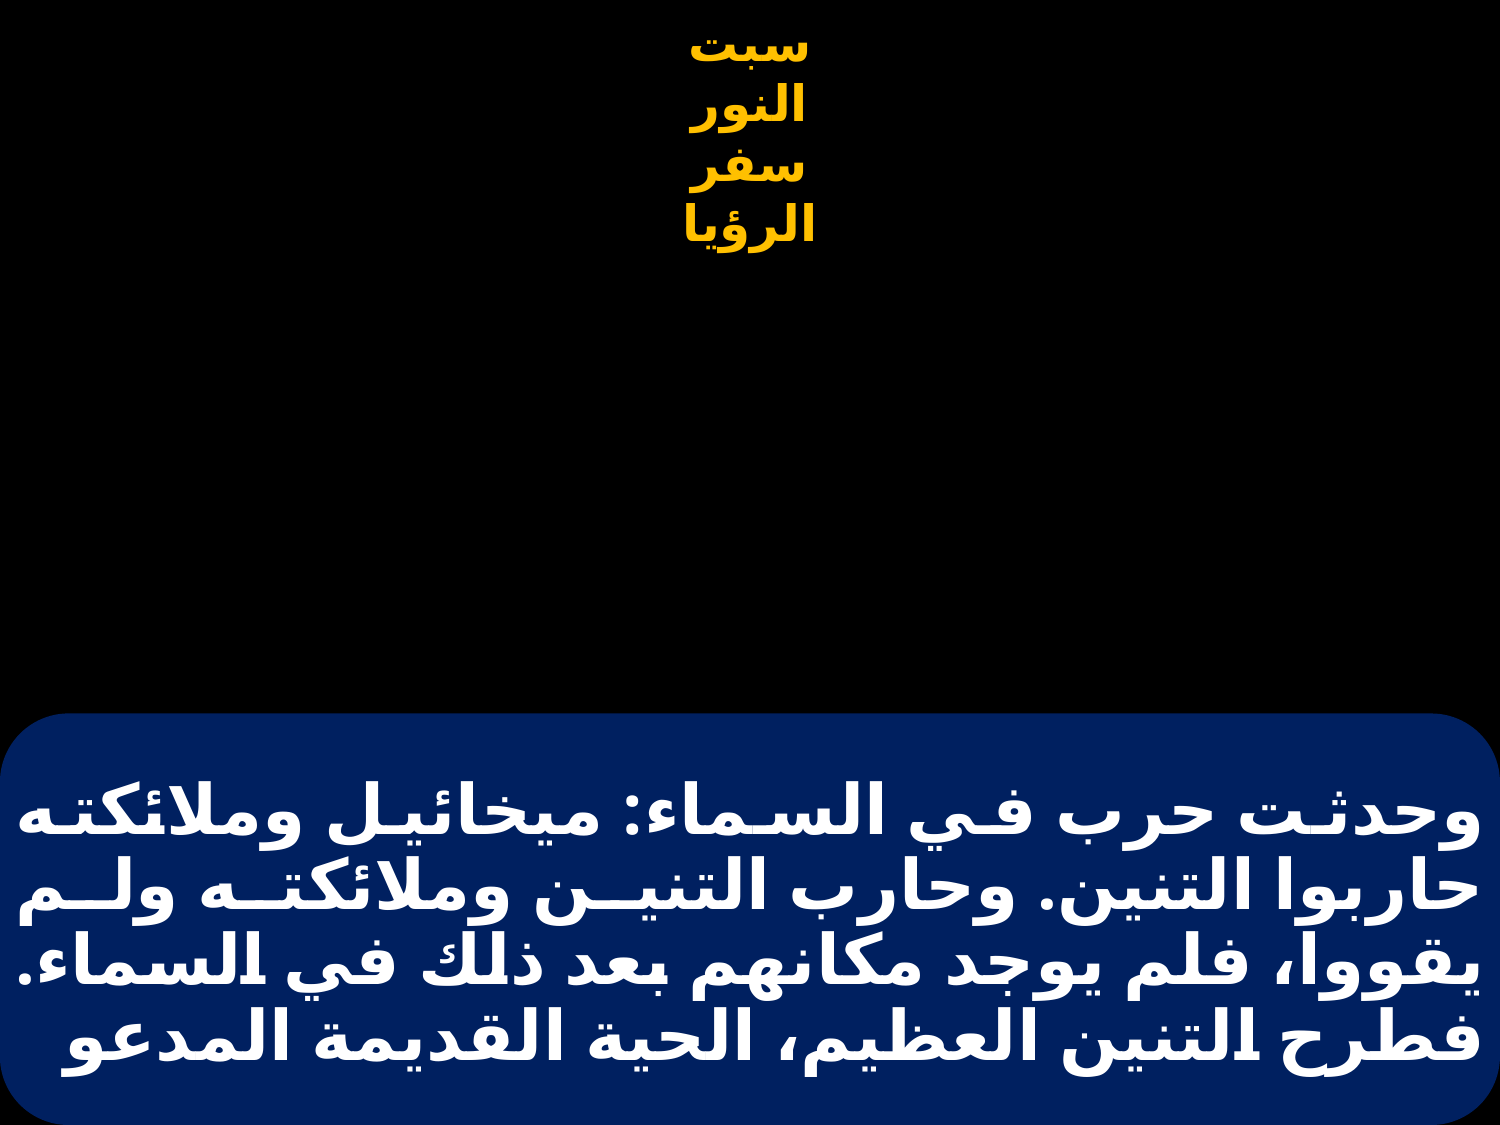

# وحدثت حرب في السماء: ميخائيل وملائكته حاربوا التنين. وحارب التنين وملائكته ولم يقووا، فلم يوجد مكانهم بعد ذلك في السماء. فطرح التنين العظيم، الحية القديمة المدعو